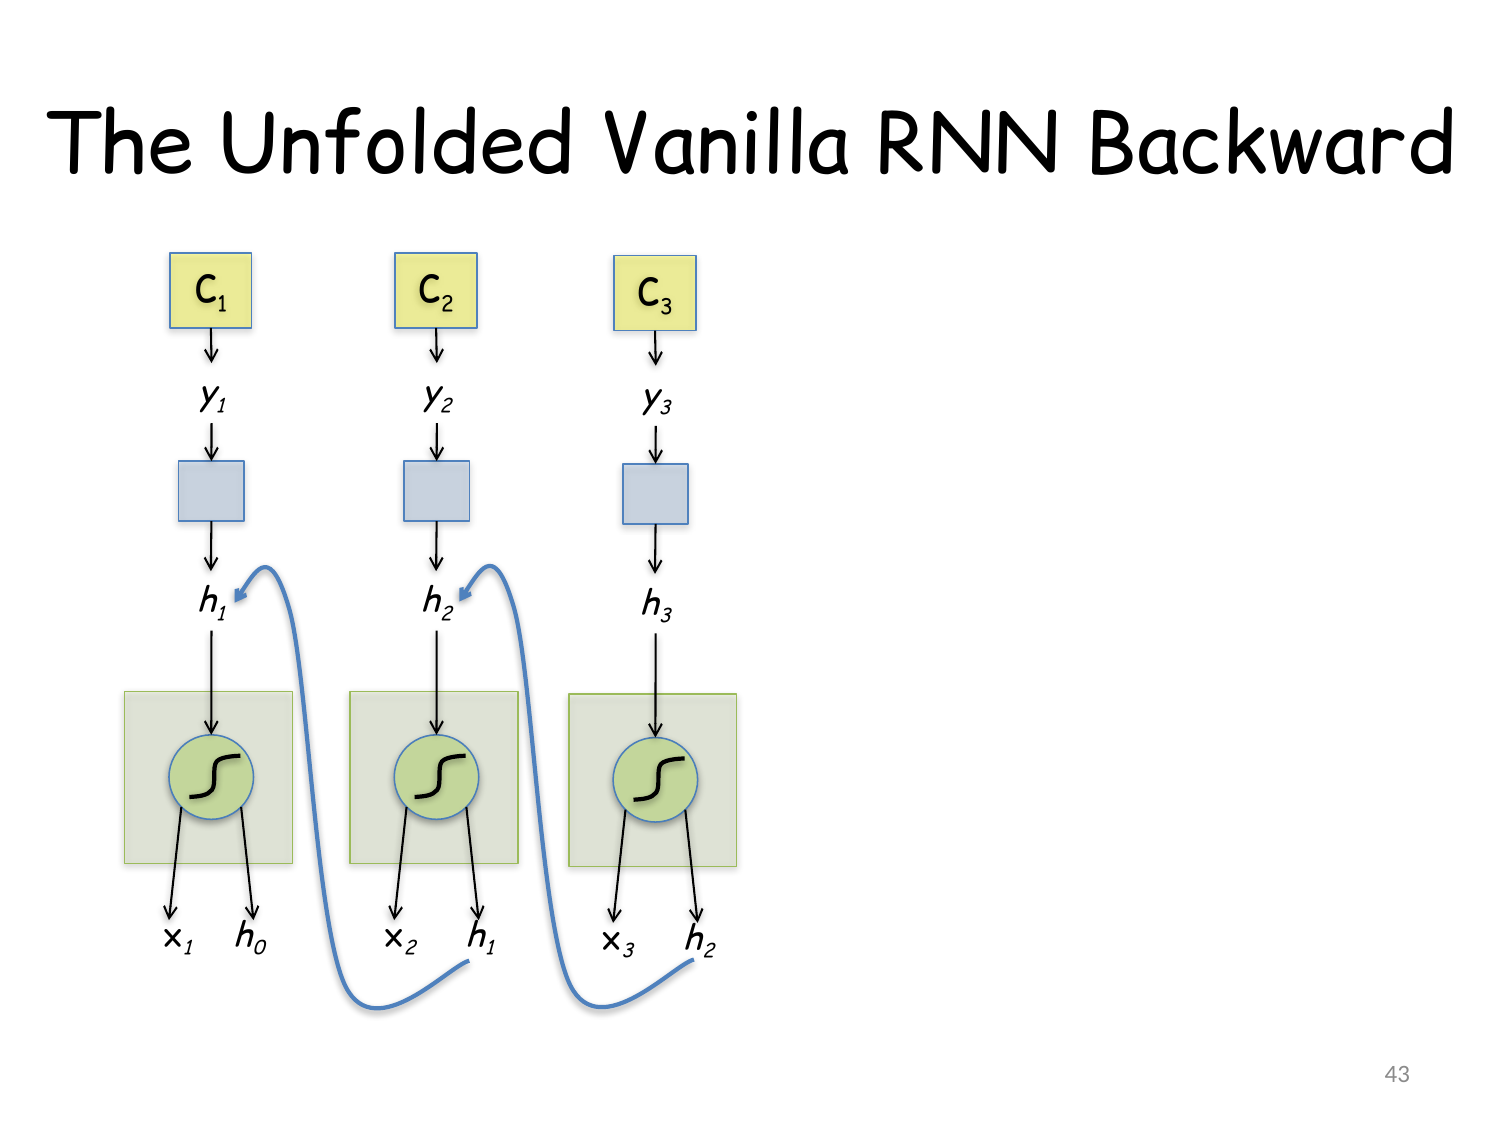

# The Unfolded Vanilla RNN Backward
C1
y1

 x1     h0

h1

C2
y2

 x2     h1

h2

C3
y3

 x3     h2

h3

43